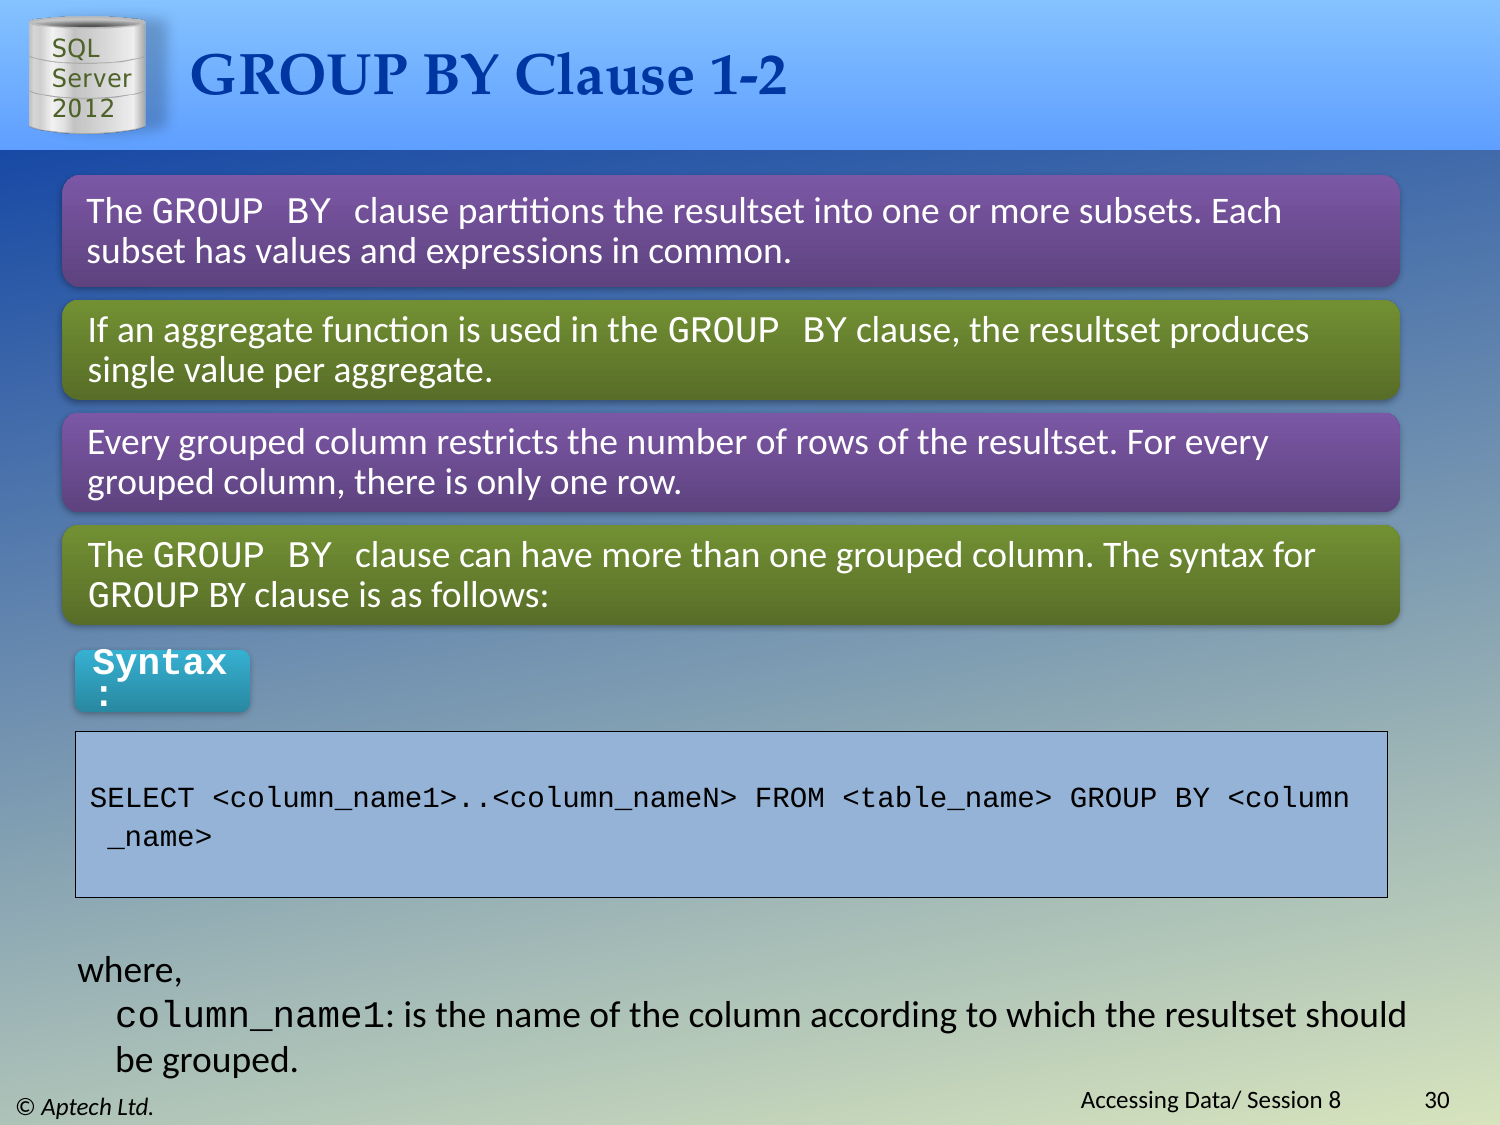

# GROUP BY Clause 1-2

The GROUP BY clause partitions the resultset into one or more subsets. Each subset has values and expressions in common.

If an aggregate function is used in the GROUP BY clause, the resultset produces single value per aggregate.

Every grouped column restricts the number of rows of the resultset. For every grouped column, there is only one row.

The GROUP BY clause can have more than one grouped column. The syntax for GROUP BY clause is as follows:
Syntax:

SELECT <column_name1>..<column_nameN> FROM <table_name> GROUP BY <column
 _name>

where,
column_name1: is the name of the column according to which the resultset should be grouped.
Accessing Data/ Session 8
30